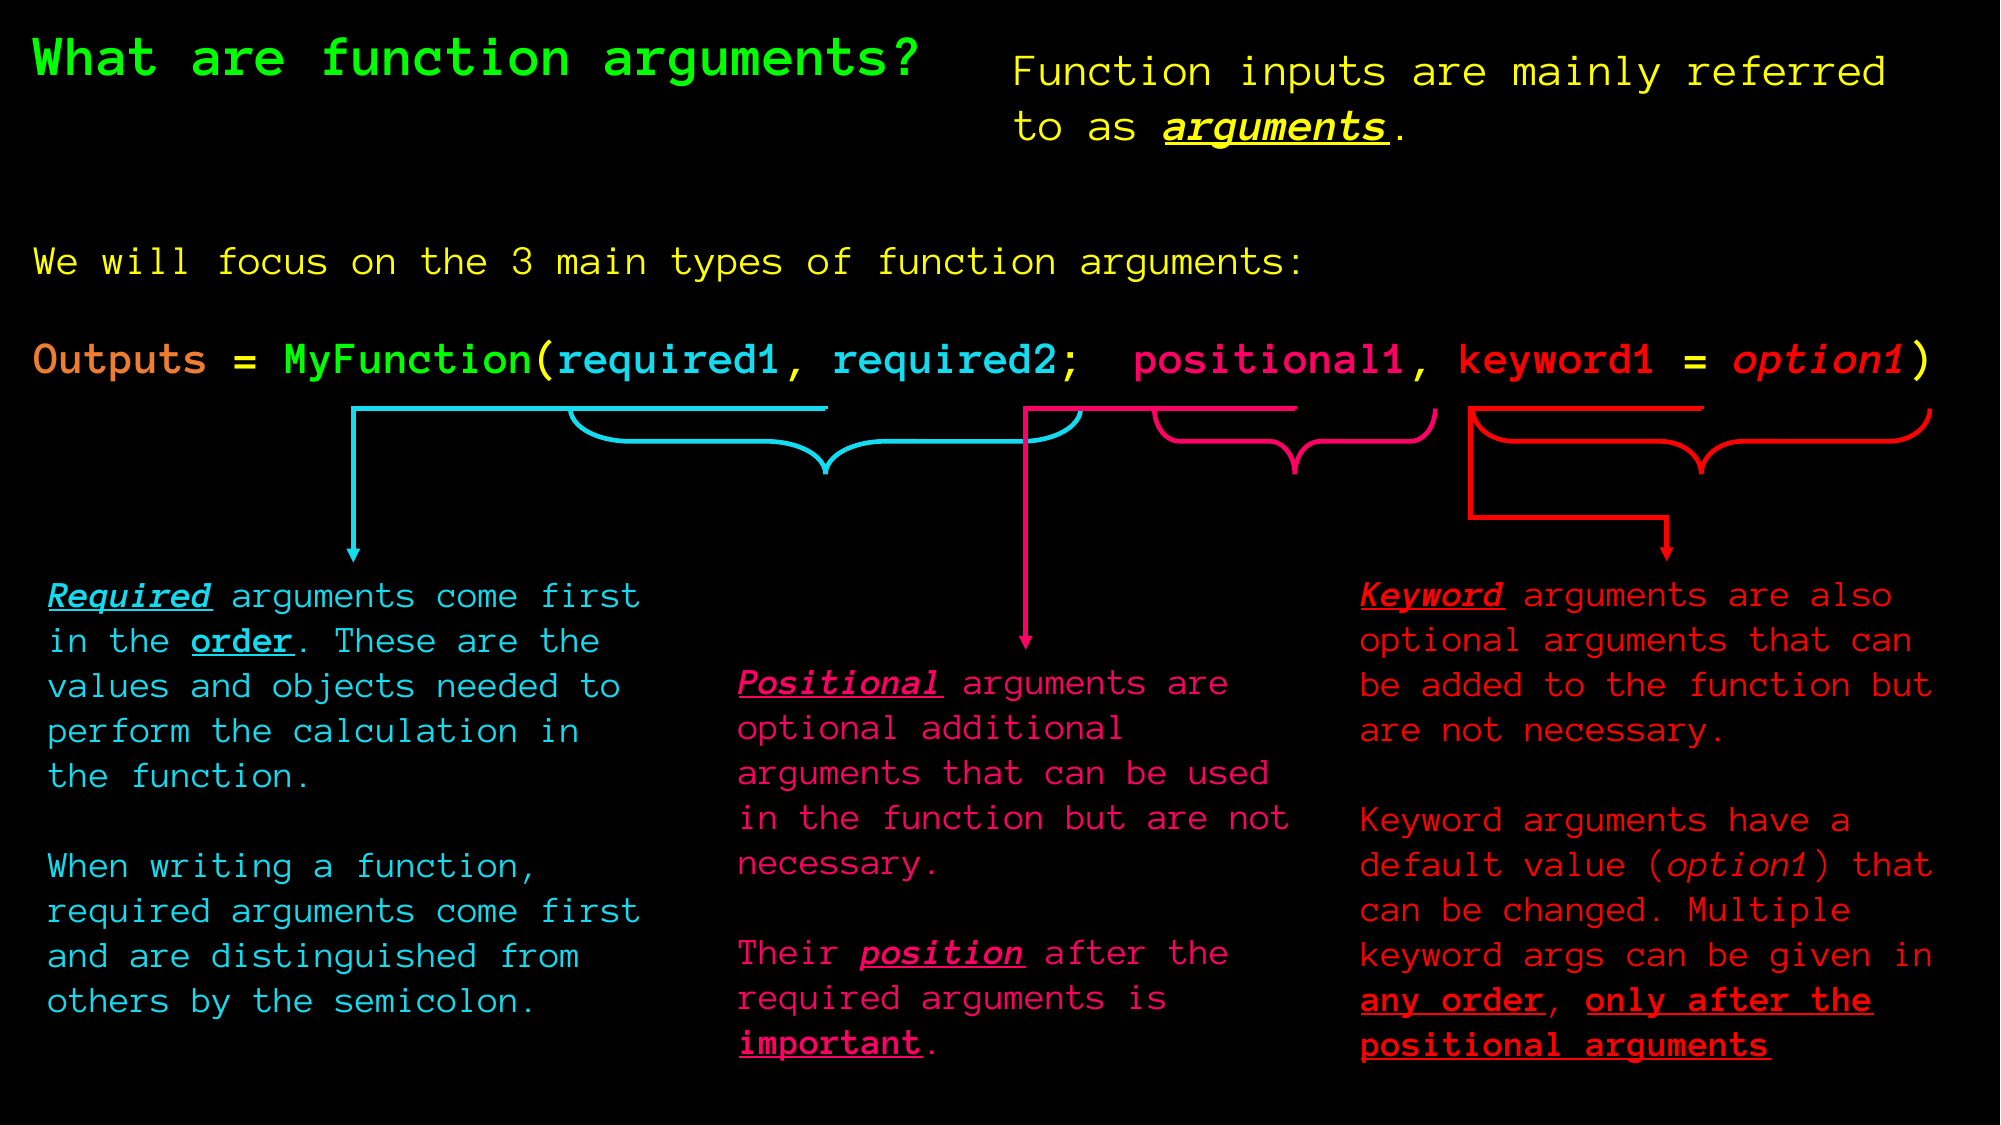

What are function arguments?
Function inputs are mainly referred to as arguments.
We will focus on the 3 main types of function arguments:

Outputs = MyFunction(required1, required2;  positional1, keyword1 = option1)

Required arguments come first in the order. These are the values and objects needed to perform the calculation in the function.

When writing a function, required arguments come first and are distinguished from others by the semicolon.

Positional arguments are optional additional arguments that can be used in the function but are not necessary.

Their position after the required arguments is important.

Keyword arguments are also optional arguments that can be added to the function but are not necessary.

Keyword arguments have a default value (option1) that can be changed. Multiple keyword args can be given in any order, only after the positional arguments